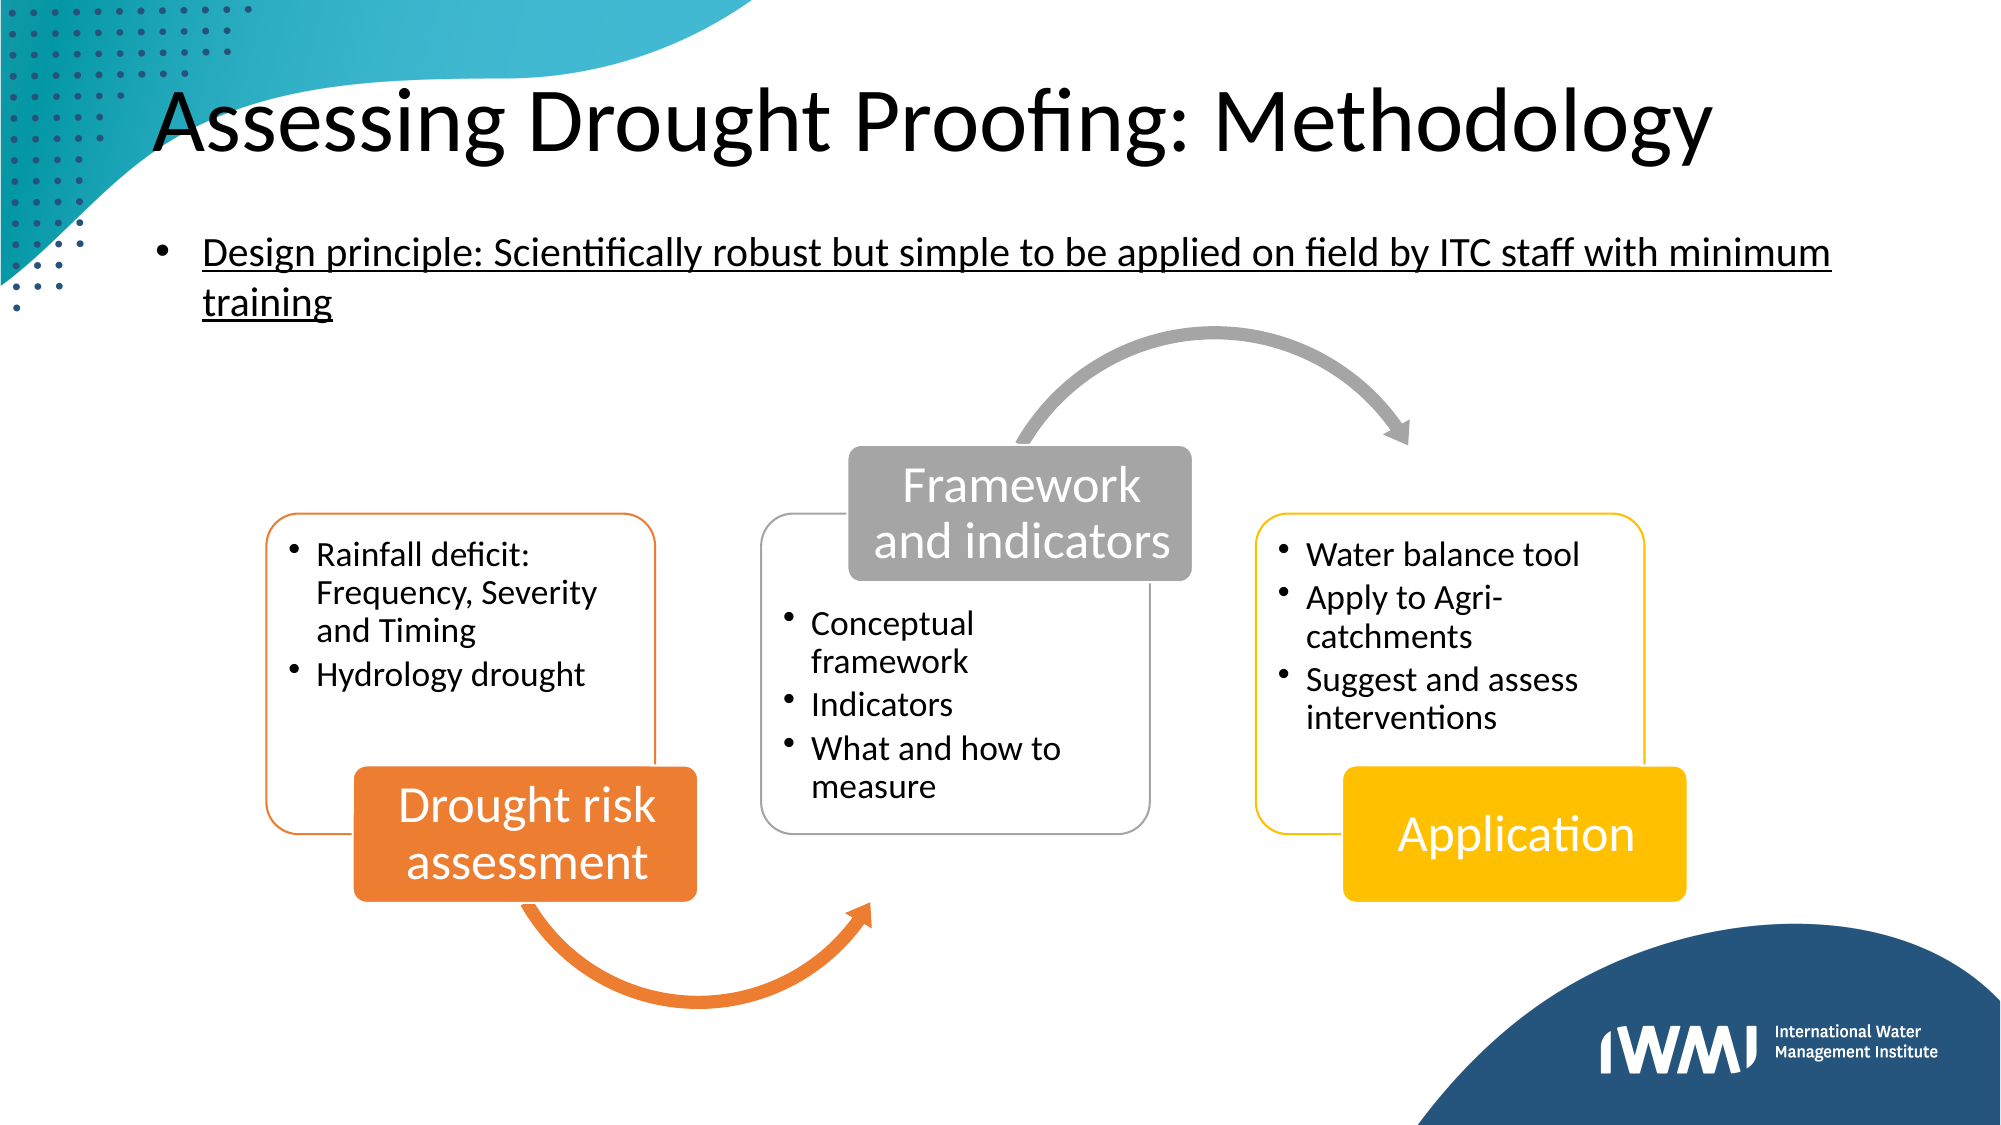

# Assessing Drought Proofing: Methodology
Design principle: Scientifically robust but simple to be applied on field by ITC staff with minimum training
Rainfall deficit: Frequency, Severity and Timing
Hydrology drought
Drought risk assessment
Conceptual framework
Indicators
What and how to measure

Framework and indicators
Water balance tool
Apply to Agri-catchments
Suggest and assess interventions
Application